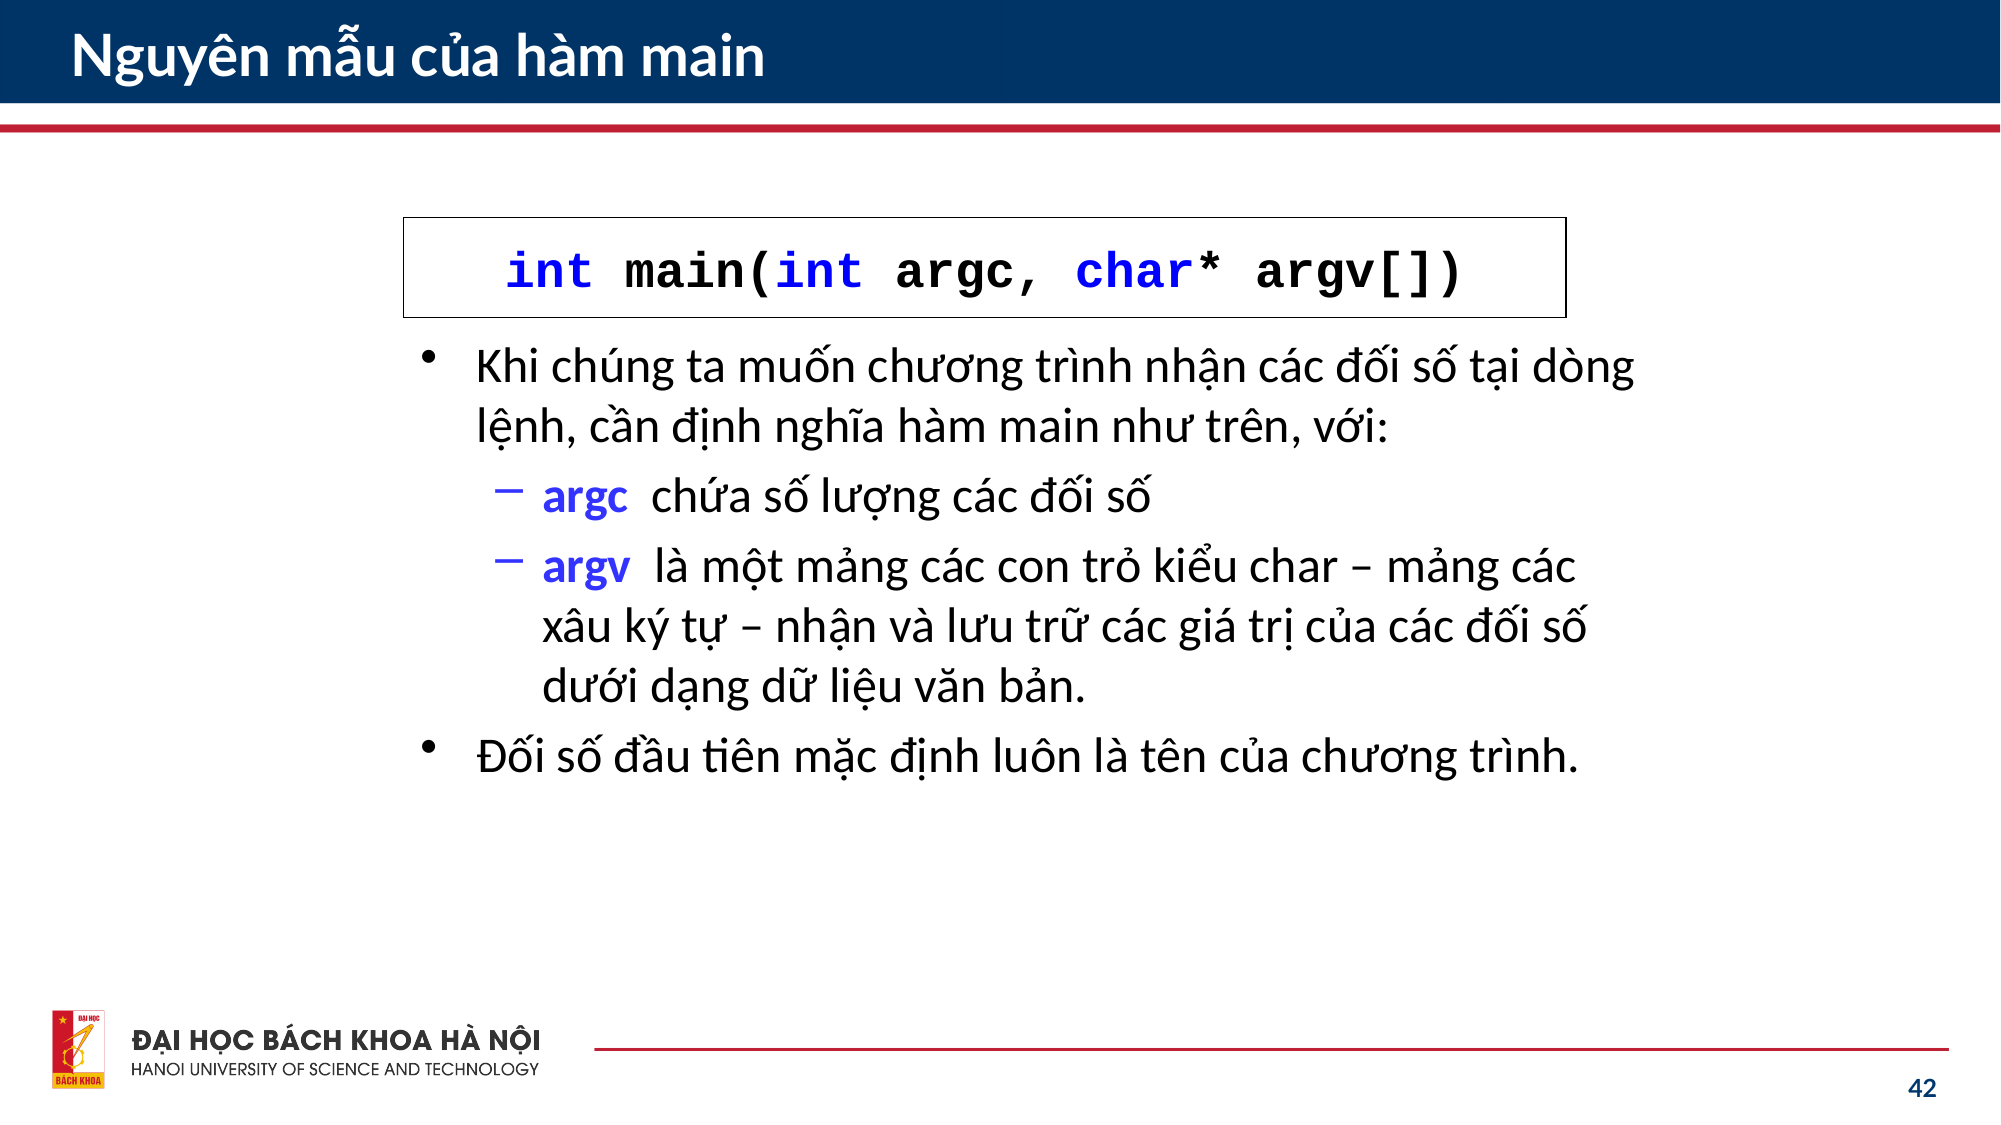

# Nguyên mẫu của hàm main

int main(int argc, char* argv[])
Khi chúng ta muốn chương trình nhận các đối số tại dòng lệnh, cần định nghĩa hàm main như trên, với:
argc  chứa số lượng các đối số
argv  là một mảng các con trỏ kiểu char – mảng các xâu ký tự – nhận và lưu trữ các giá trị của các đối số dưới dạng dữ liệu văn bản.
Đối số đầu tiên mặc định luôn là tên của chương trình.
42